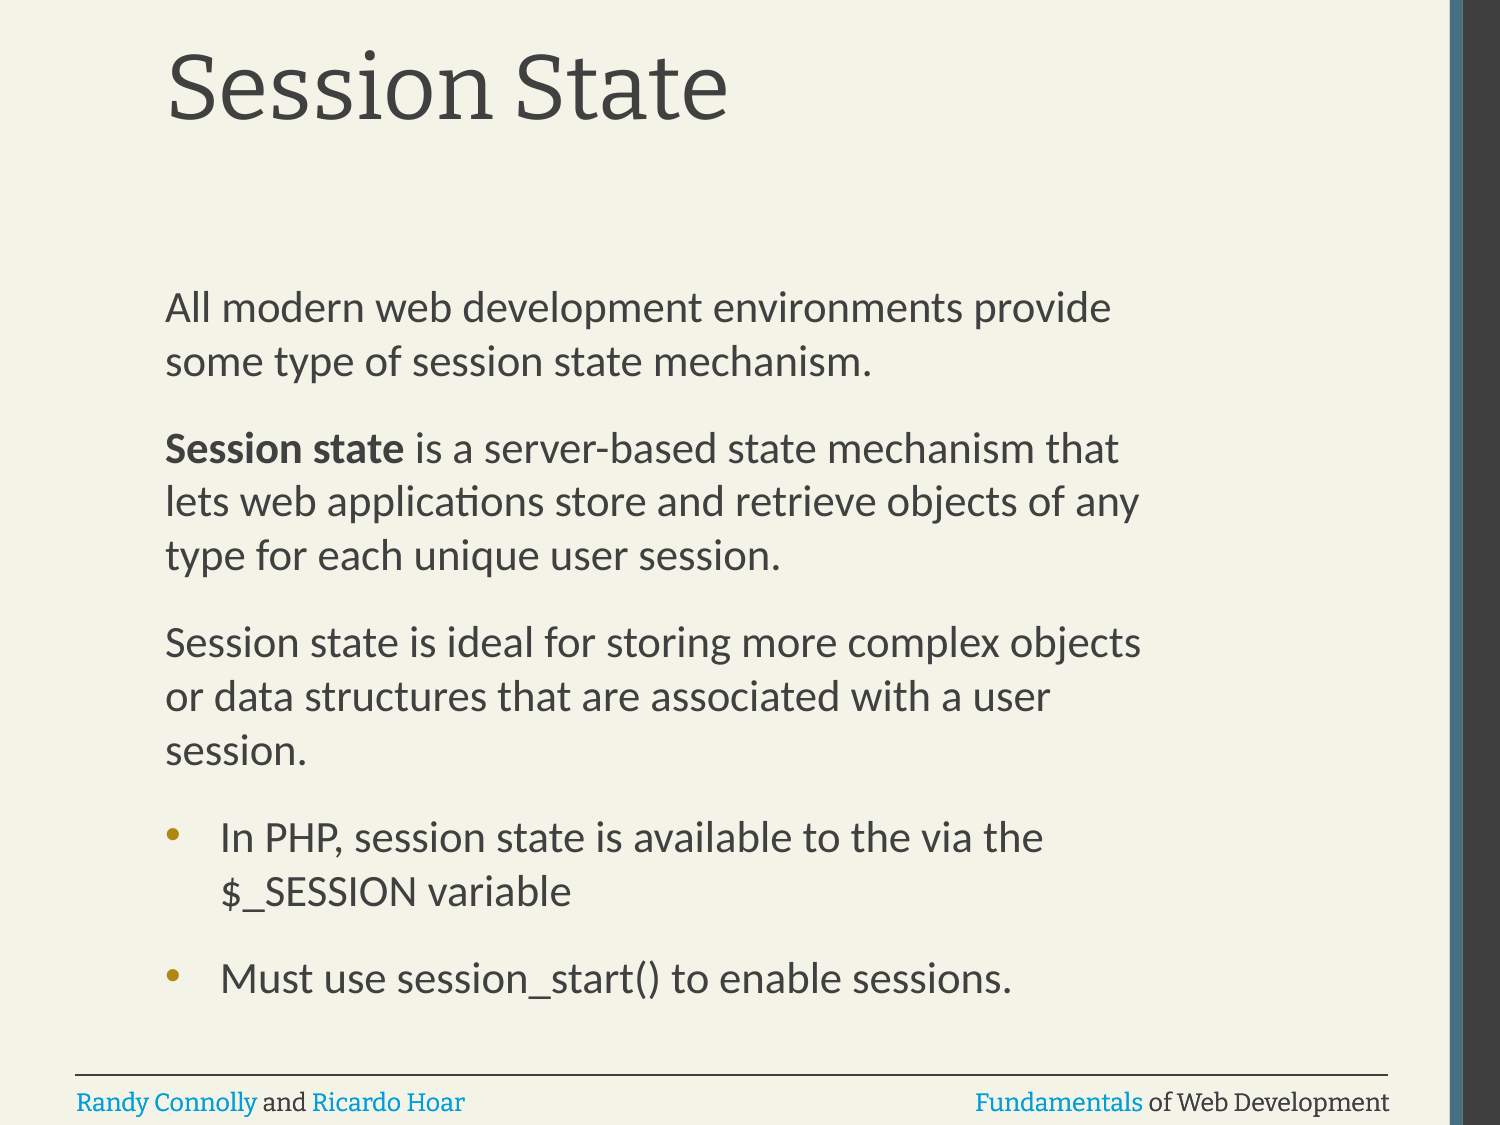

# Session State

All modern web development environments provide some type of session state mechanism.
Session state is a server-based state mechanism that lets web applications store and retrieve objects of any type for each unique user session.
Session state is ideal for storing more complex objects or data structures that are associated with a user session.
In PHP, session state is available to the via the $_SESSION variable
Must use session_start() to enable sessions.